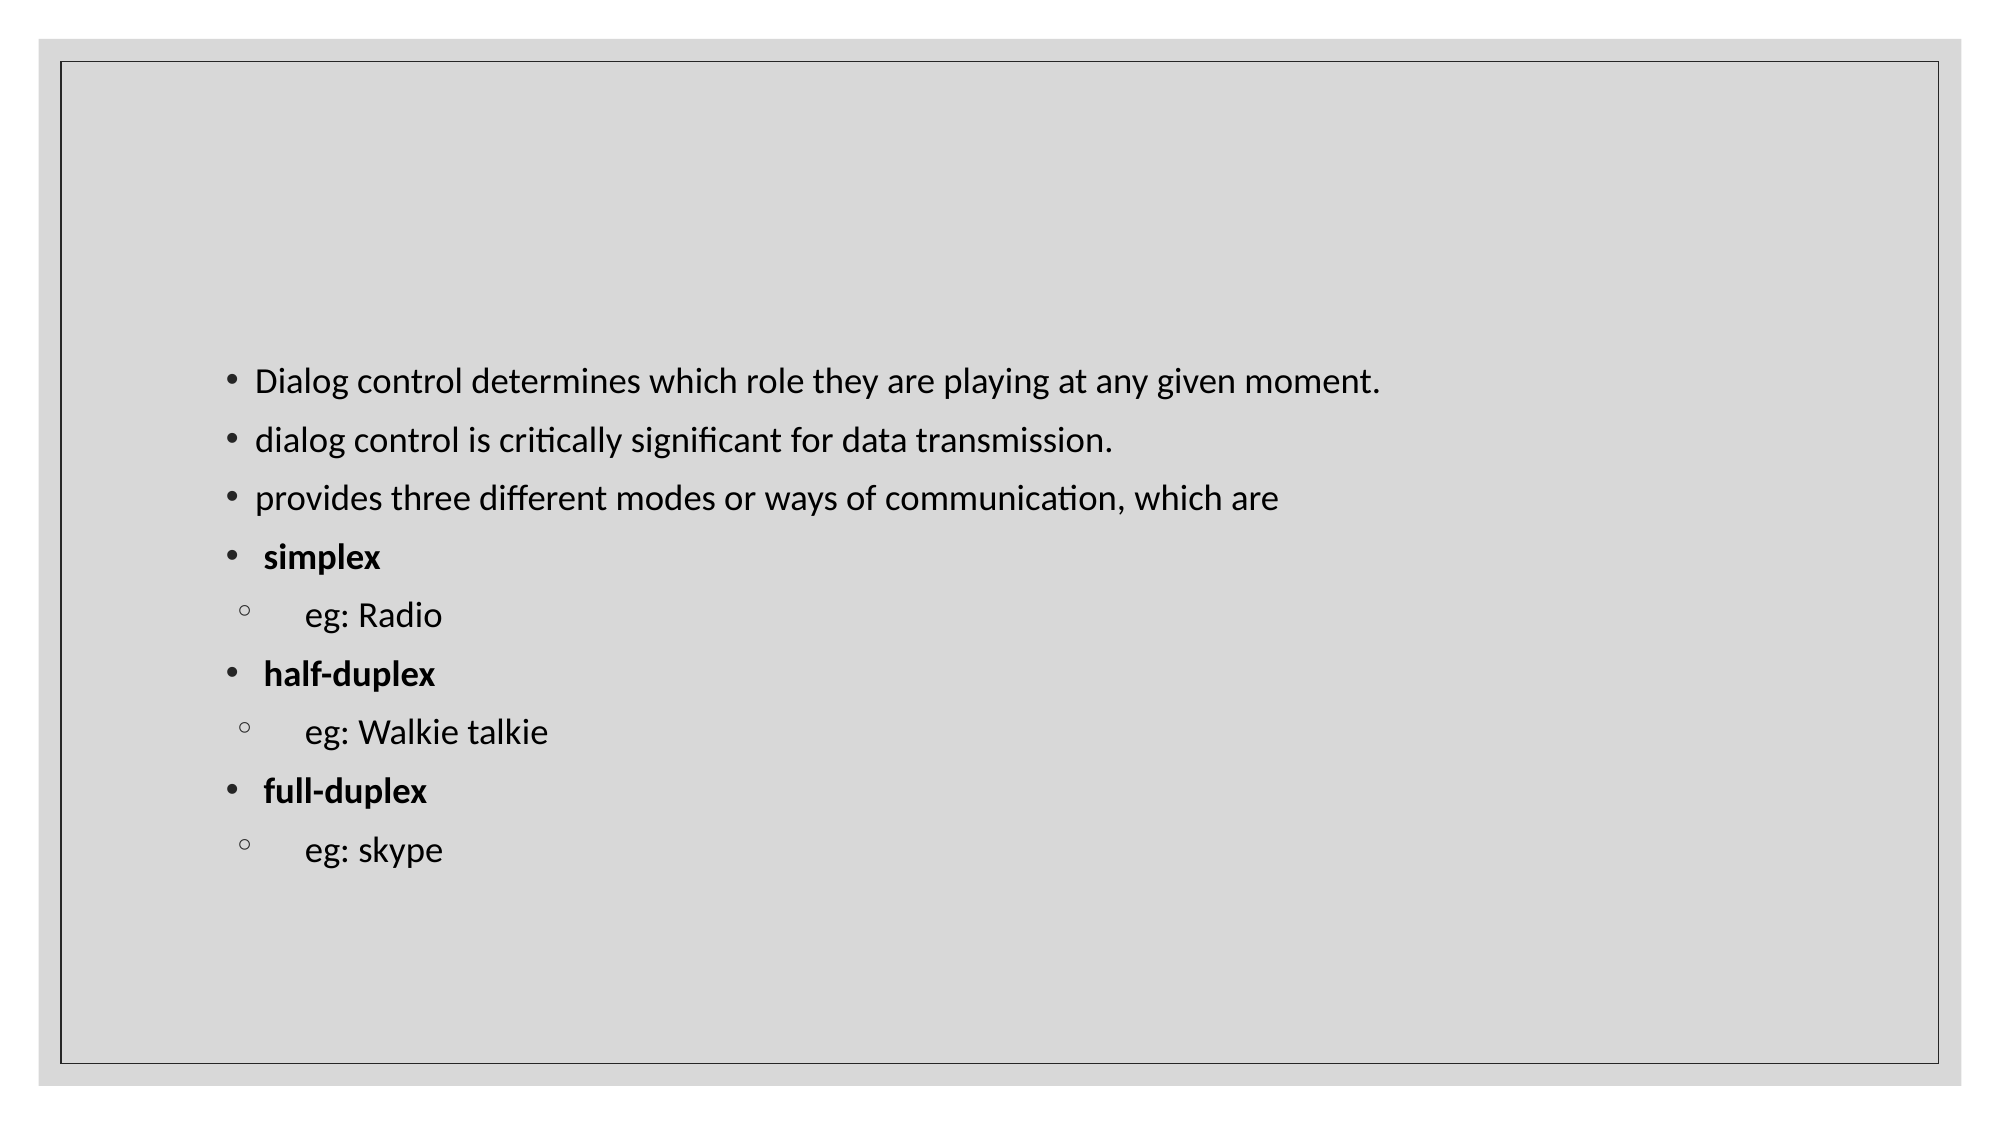

Dialog control determines which role they are playing at any given moment.
dialog control is critically significant for data transmission.
provides three different modes or ways of communication, which are
 simplex
     eg: Radio
 half-duplex
     eg: Walkie talkie
 full-duplex
     eg: skype